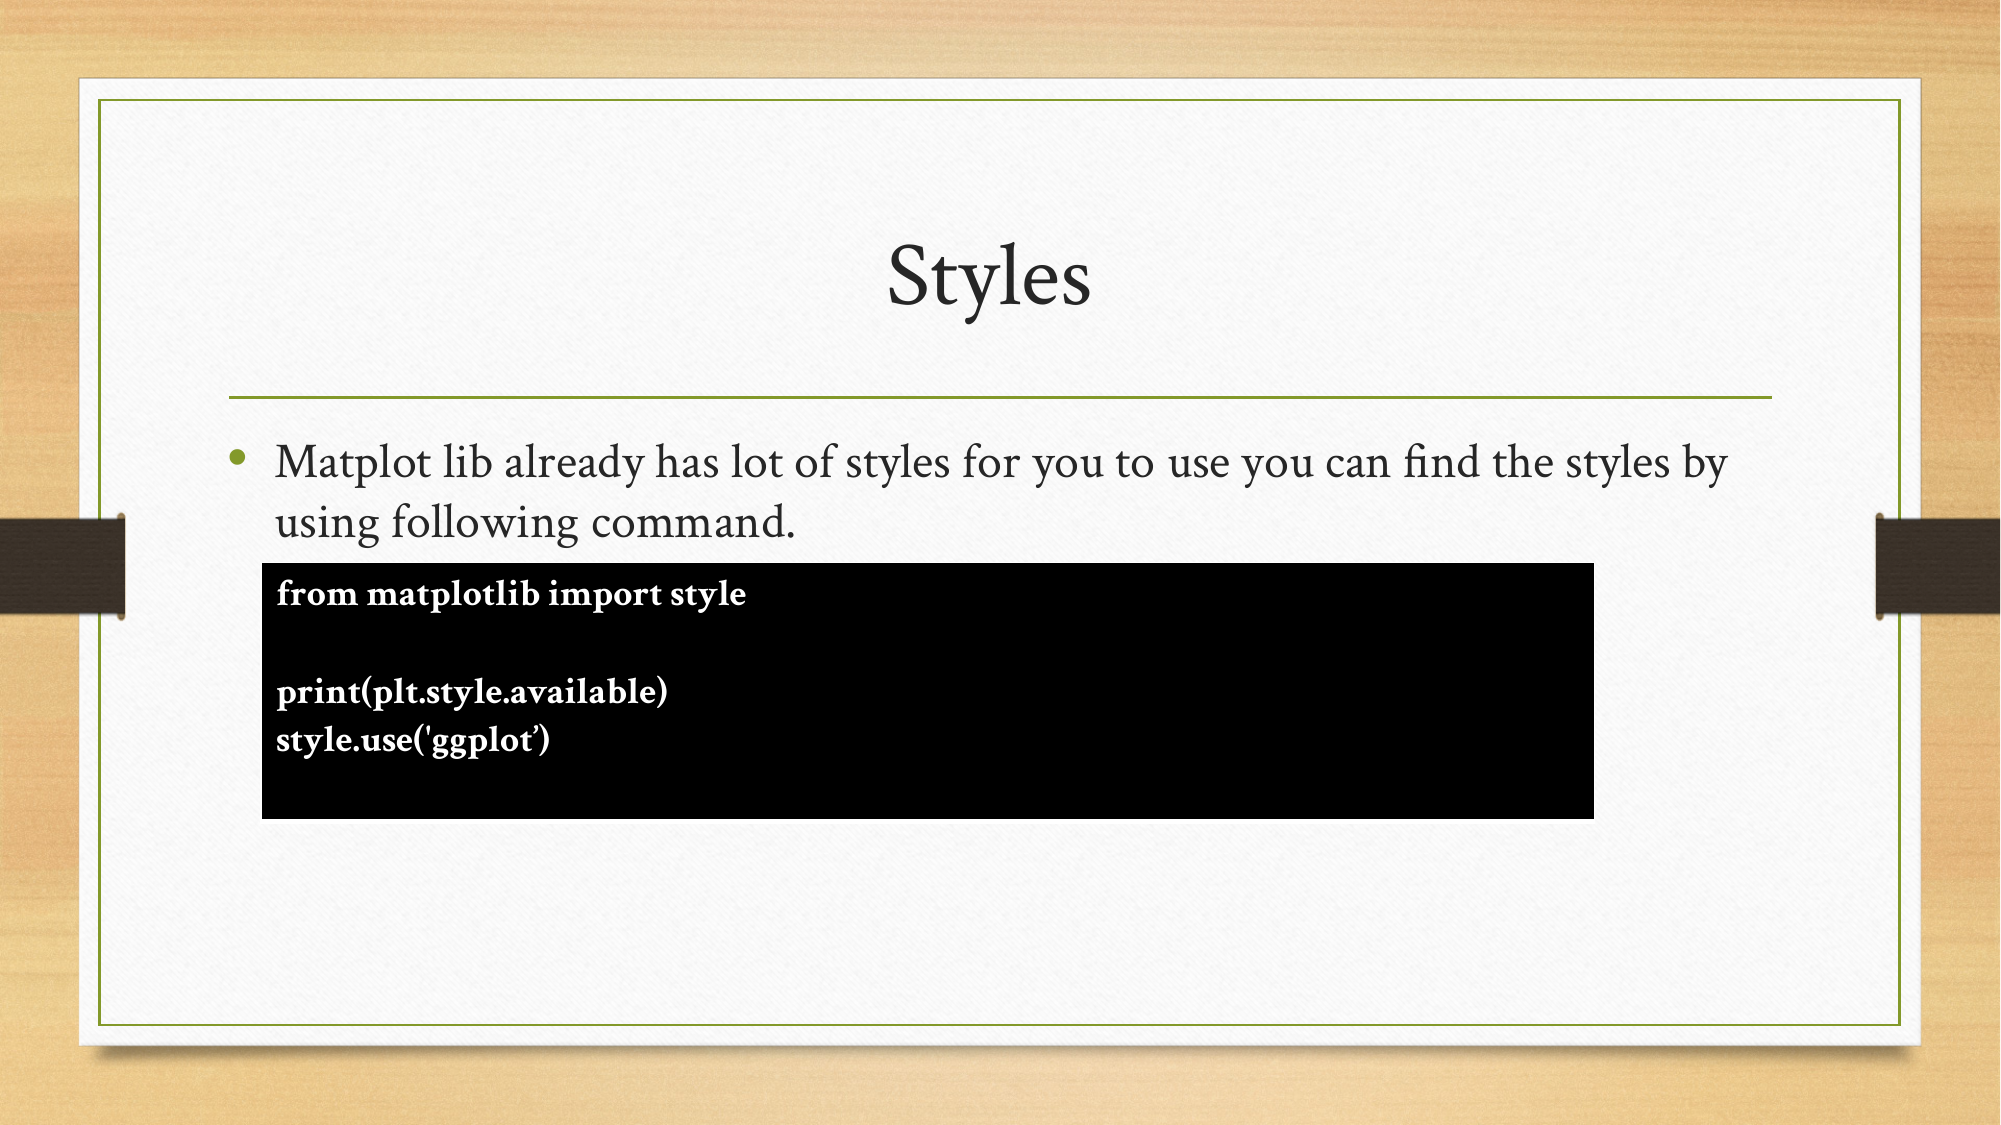

# Styles
Matplot lib already has lot of styles for you to use you can find the styles by using following command.

| from matplotlib import style print(plt.style.available) style.use('ggplot’) |
| --- |